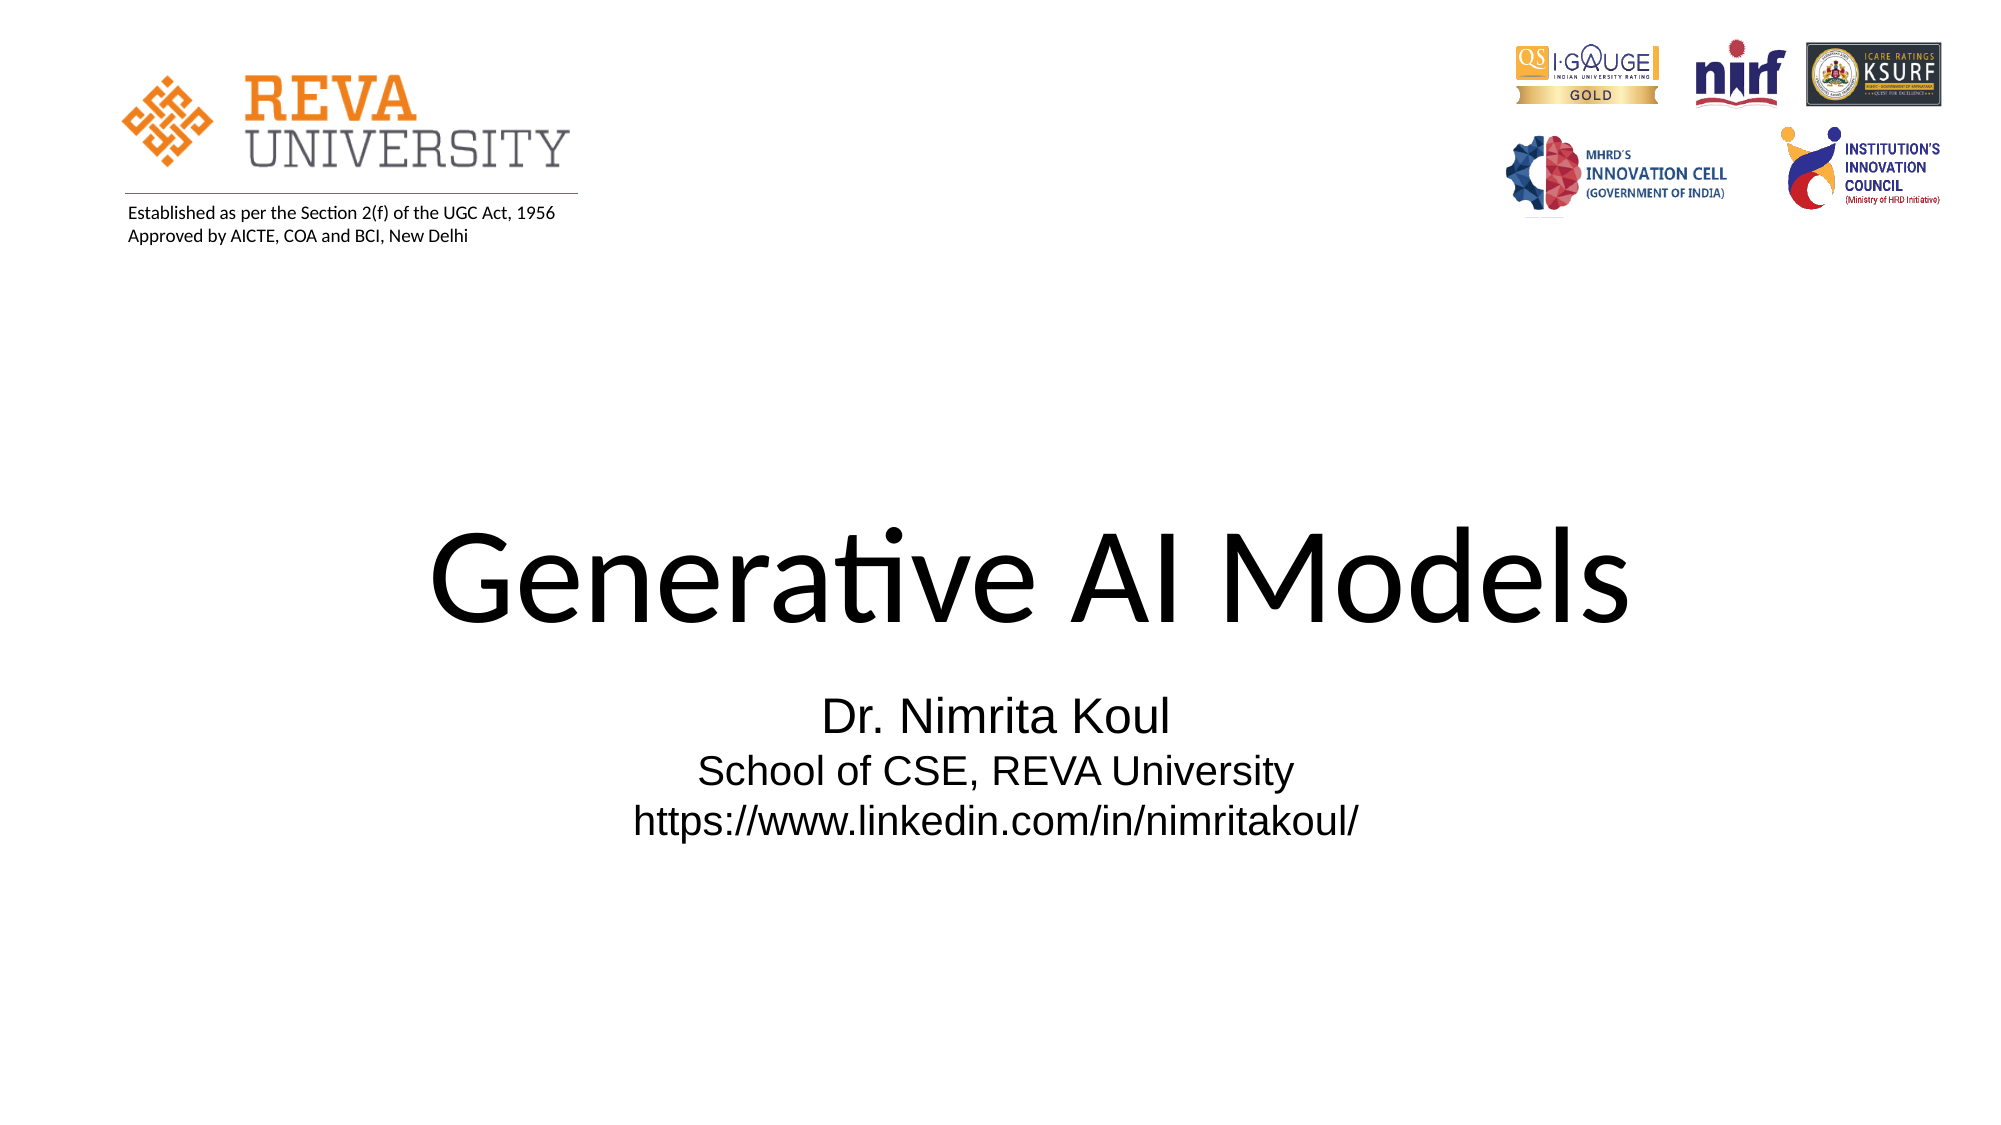

#
Generative AI Models
Dr. Nimrita Koul
School of CSE, REVA University
https://www.linkedin.com/in/nimritakoul/